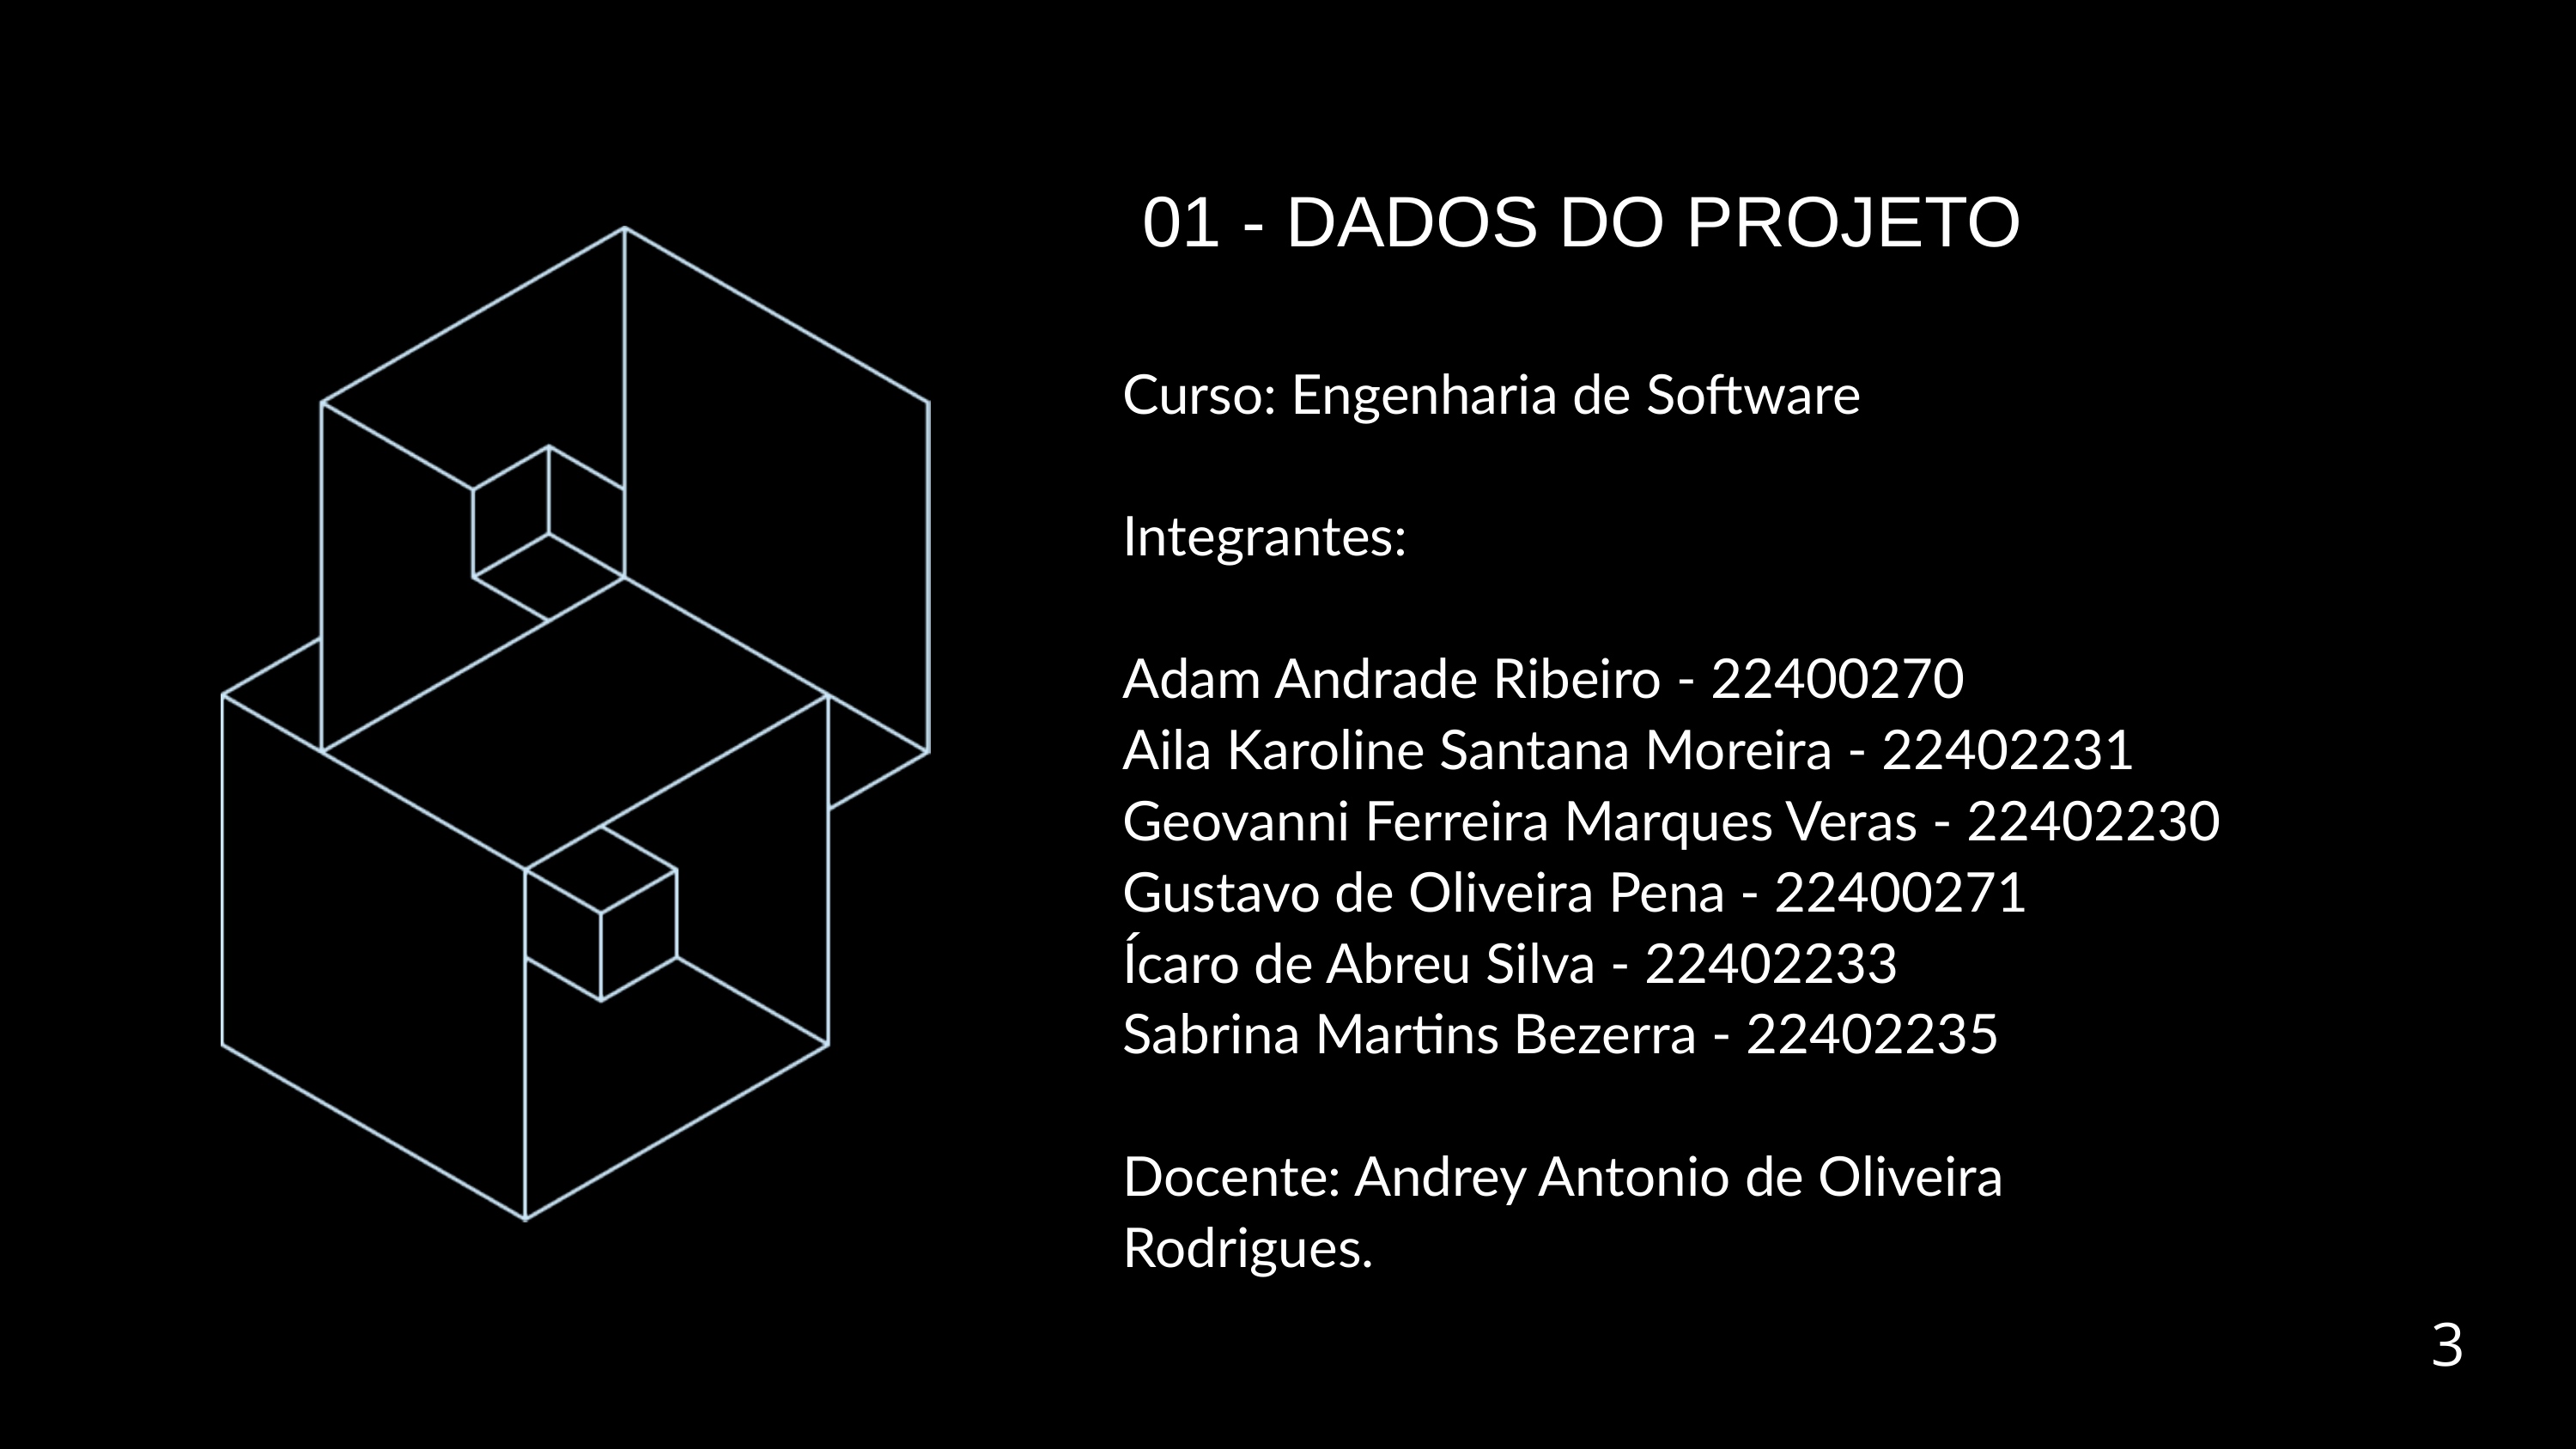

01 - DADOS DO PROJETO
Curso: Engenharia de Software

Integrantes:

Adam Andrade Ribeiro - 22400270
Aila Karoline Santana Moreira - 22402231
Geovanni Ferreira Marques Veras - 22402230
Gustavo de Oliveira Pena - 22400271
Ícaro de Abreu Silva - 22402233
Sabrina Martins Bezerra - 22402235

Docente: Andrey Antonio de Oliveira Rodrigues.

3